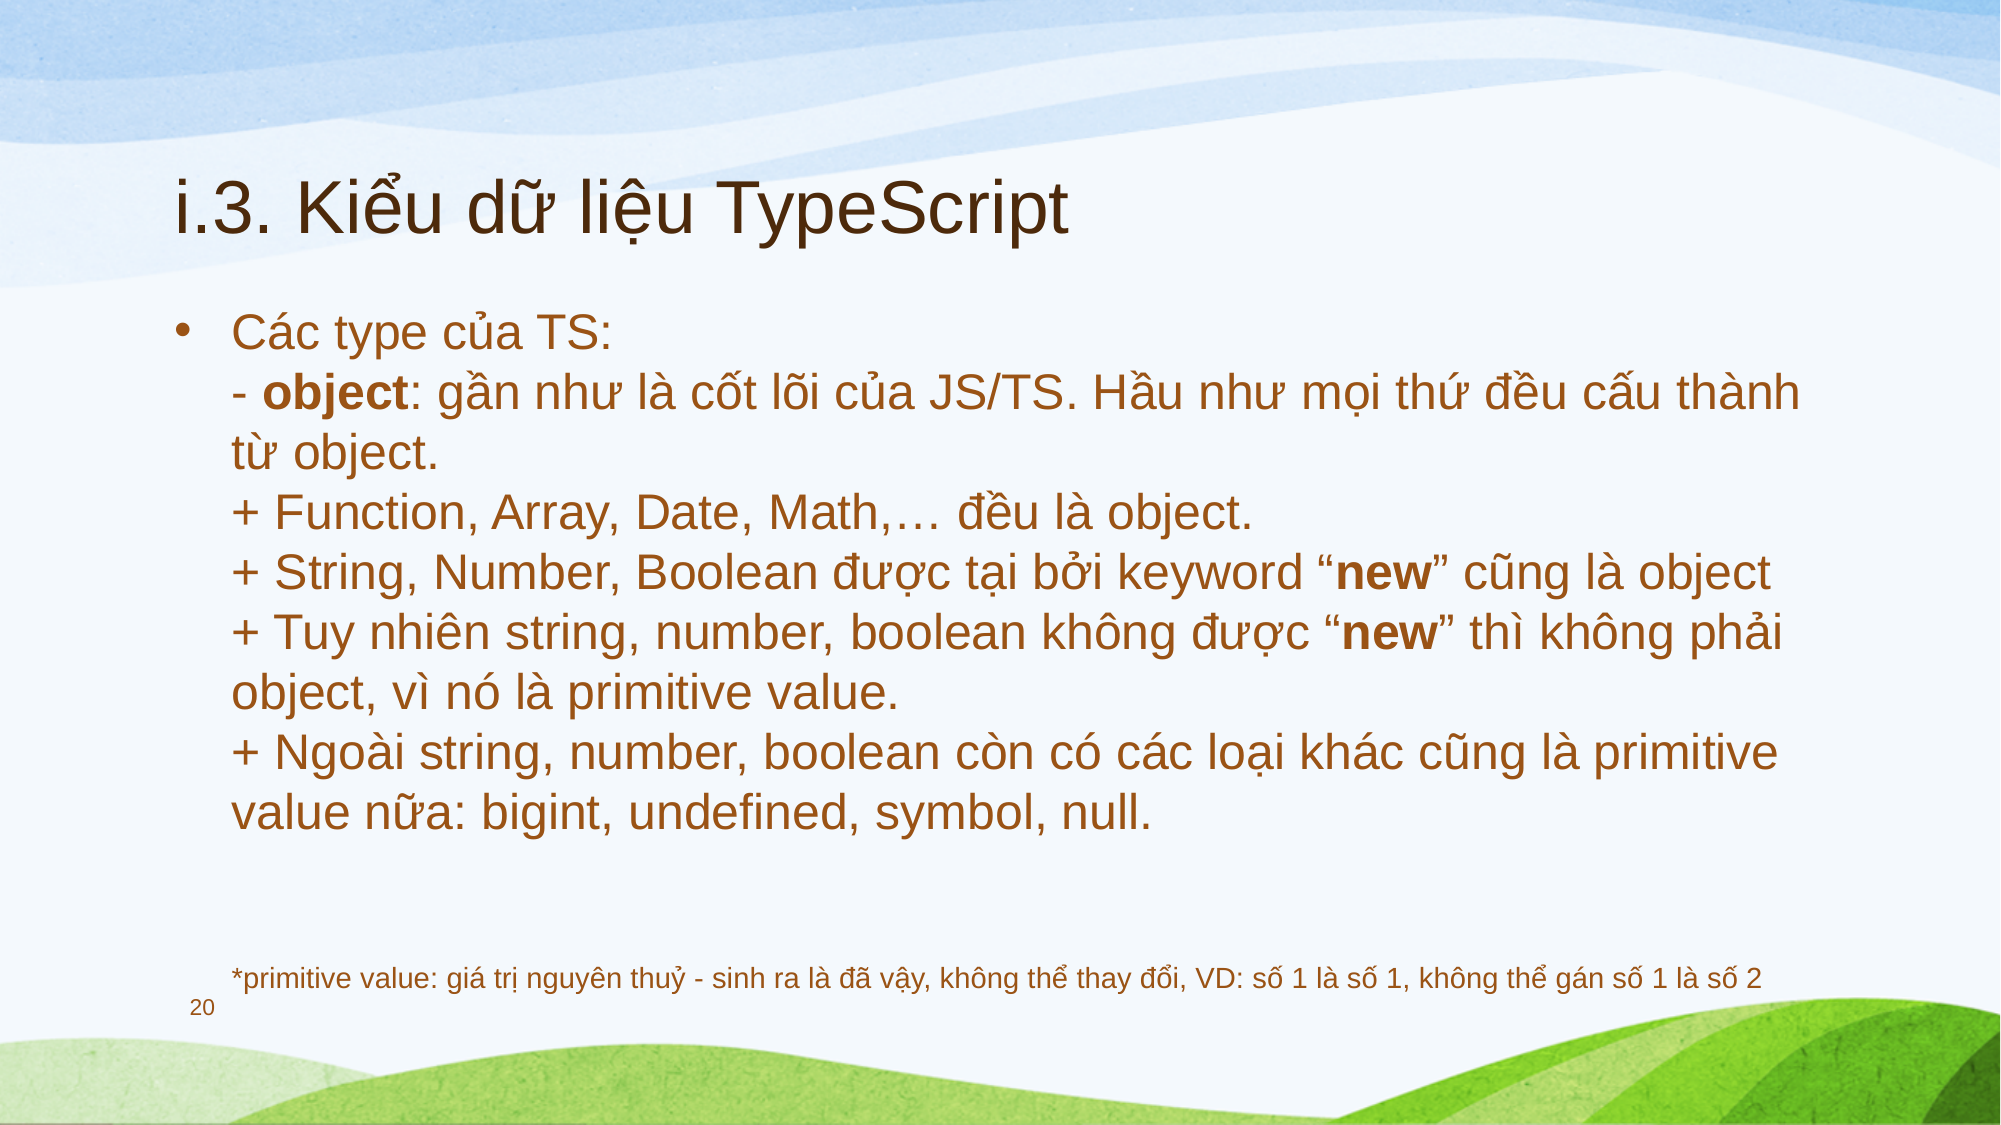

# i.3. Kiểu dữ liệu TypeScript
Các type của TS:
- object: gần như là cốt lõi của JS/TS. Hầu như mọi thứ đều cấu thành từ object.
+ Function, Array, Date, Math,… đều là object.
+ String, Number, Boolean được tại bởi keyword “new” cũng là object
+ Tuy nhiên string, number, boolean không được “new” thì không phải object, vì nó là primitive value.
+ Ngoài string, number, boolean còn có các loại khác cũng là primitive value nữa: bigint, undefined, symbol, null.
*primitive value: giá trị nguyên thuỷ - sinh ra là đã vậy, không thể thay đổi, VD: số 1 là số 1, không thể gán số 1 là số 2
20